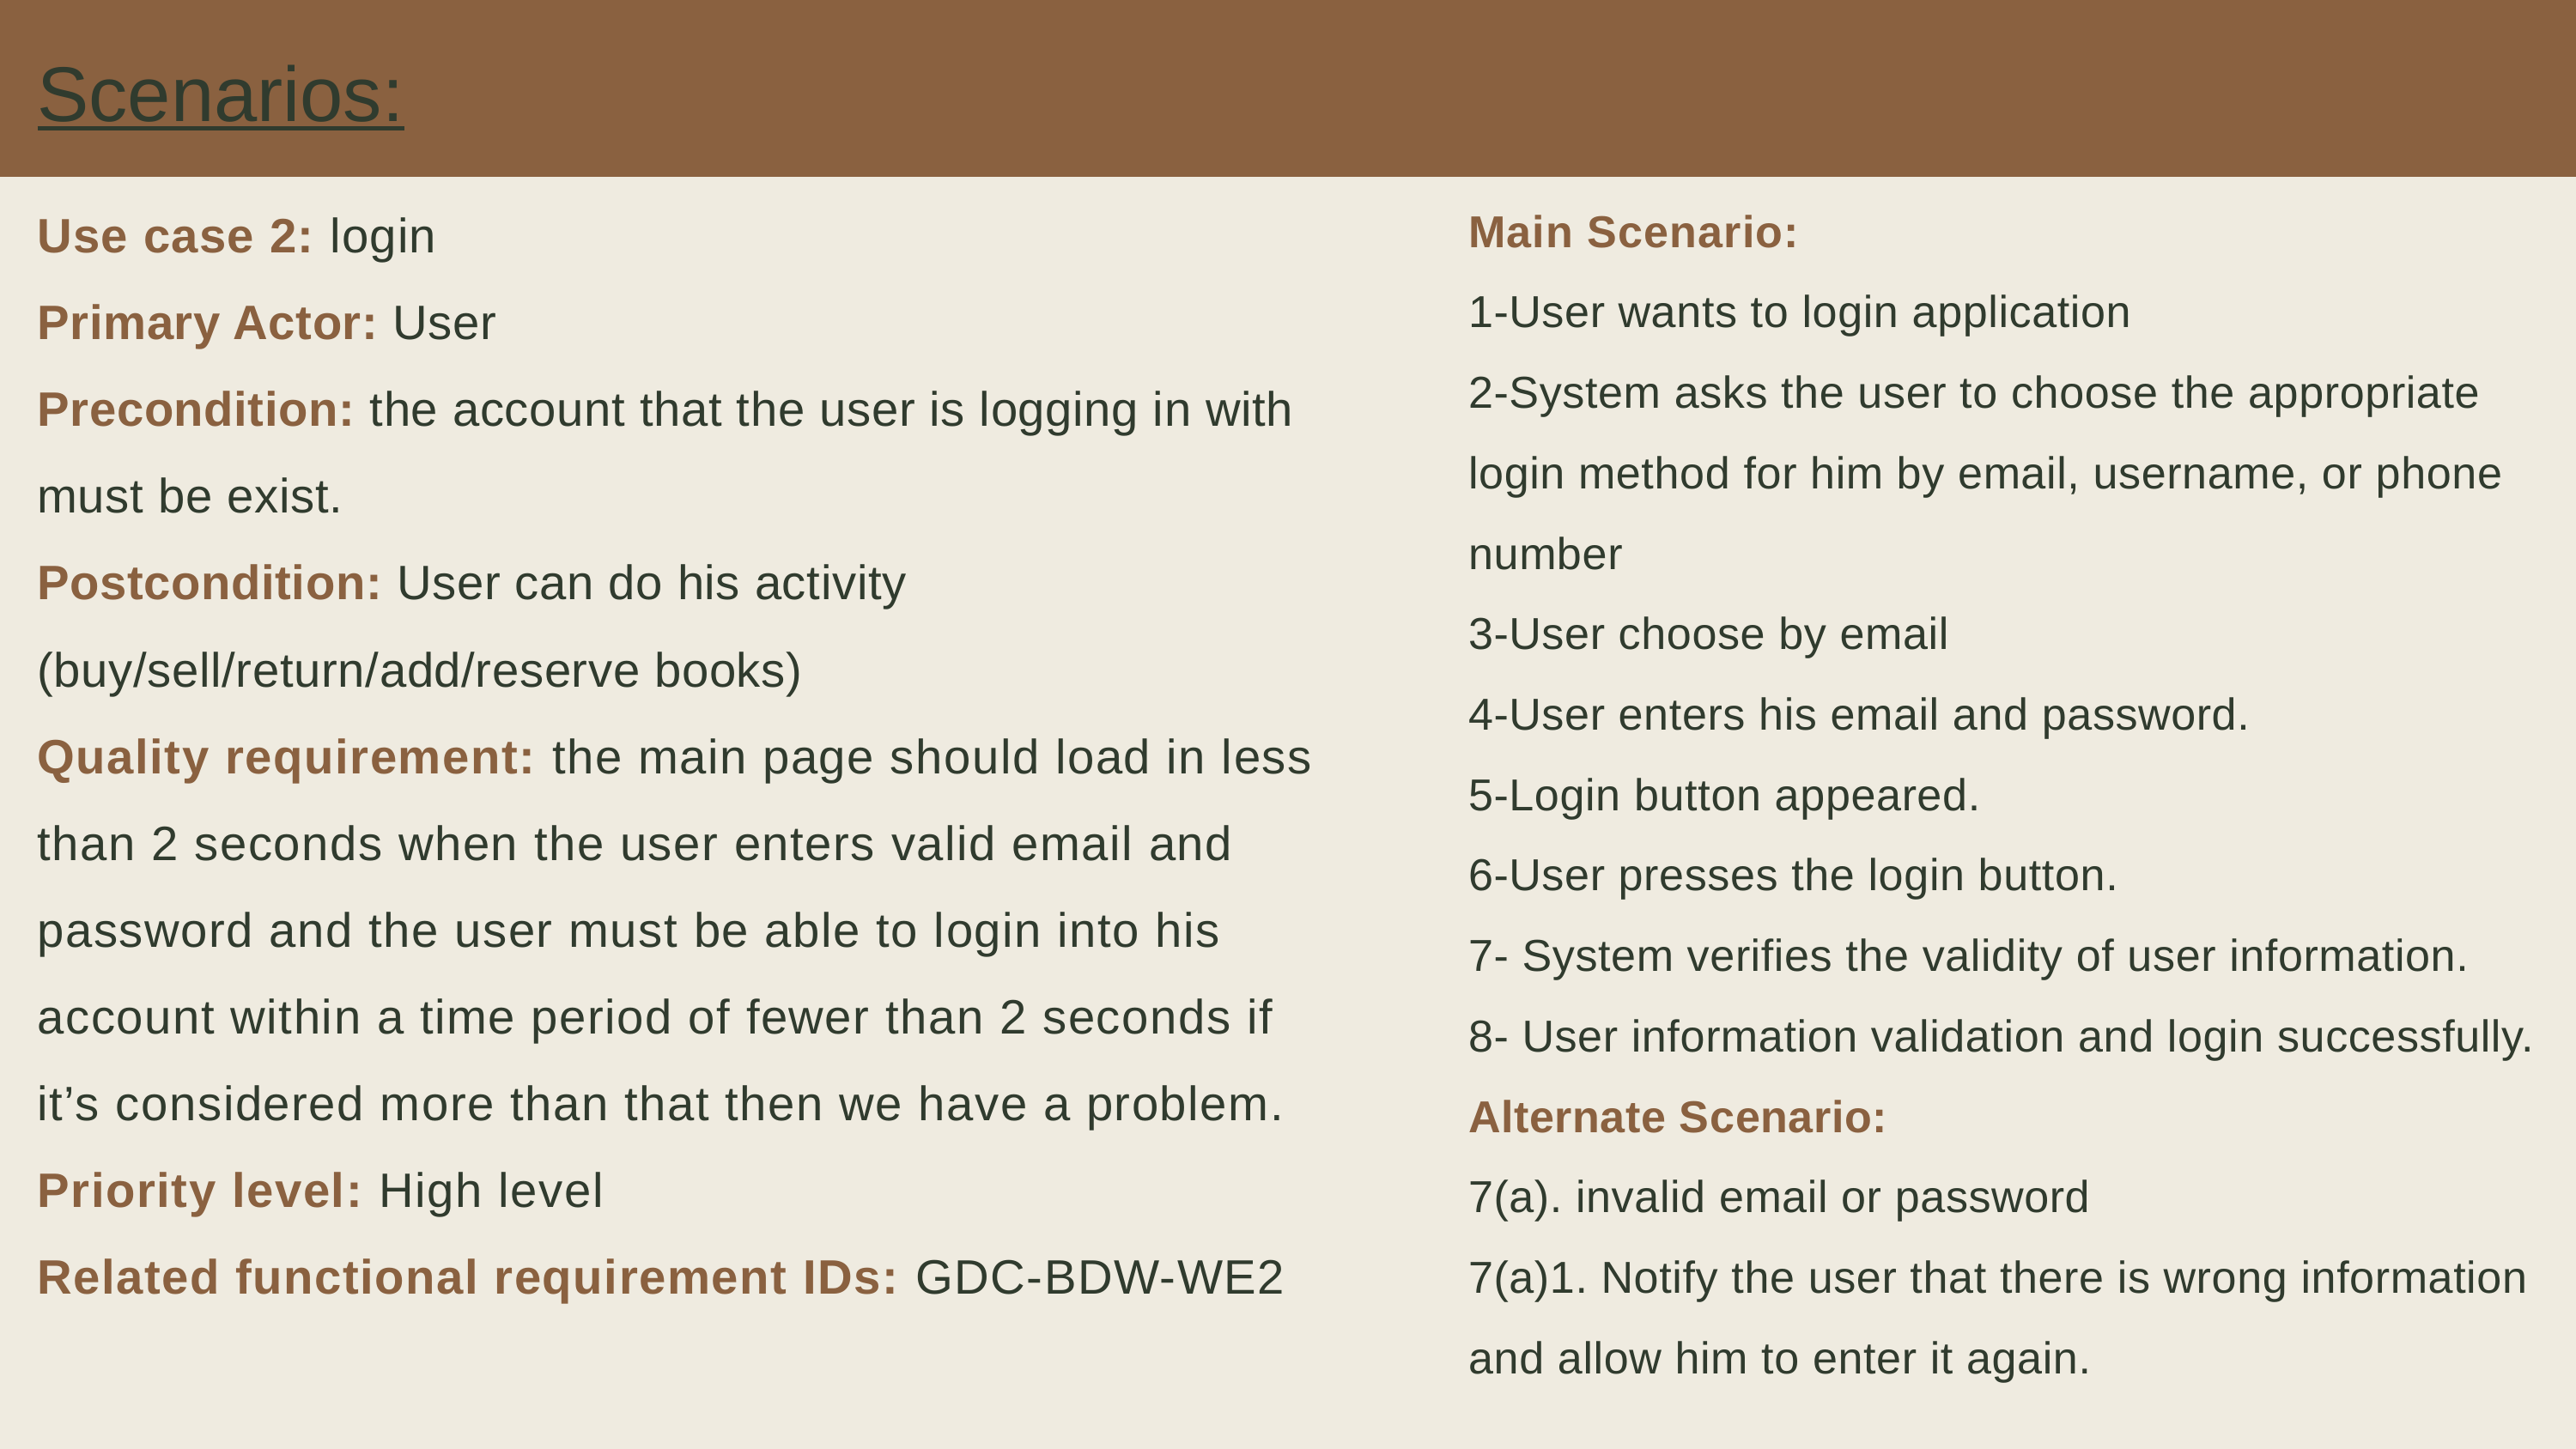

Scenarios:

Use case 2: login
Primary Actor: User
Precondition: the account that the user is logging in with must be exist.
Postcondition: User can do his activity (buy/sell/return/add/reserve books)
Quality requirement: the main page should load in less than 2 seconds when the user enters valid email and password and the user must be able to login into his account within a time period of fewer than 2 seconds if it’s considered more than that then we have a problem.
Priority level: High level
Related functional requirement IDs: GDC-BDW-WE2

Main Scenario:
1-User wants to login application
2-System asks the user to choose the appropriate login method for him by email, username, or phone number
3-User choose by email
4-User enters his email and password.
5-Login button appeared.
6-User presses the login button.
7- System verifies the validity of user information.
8- User information validation and login successfully.
Alternate Scenario:
7(a). invalid email or password
7(a)1. Notify the user that there is wrong information and allow him to enter it again.